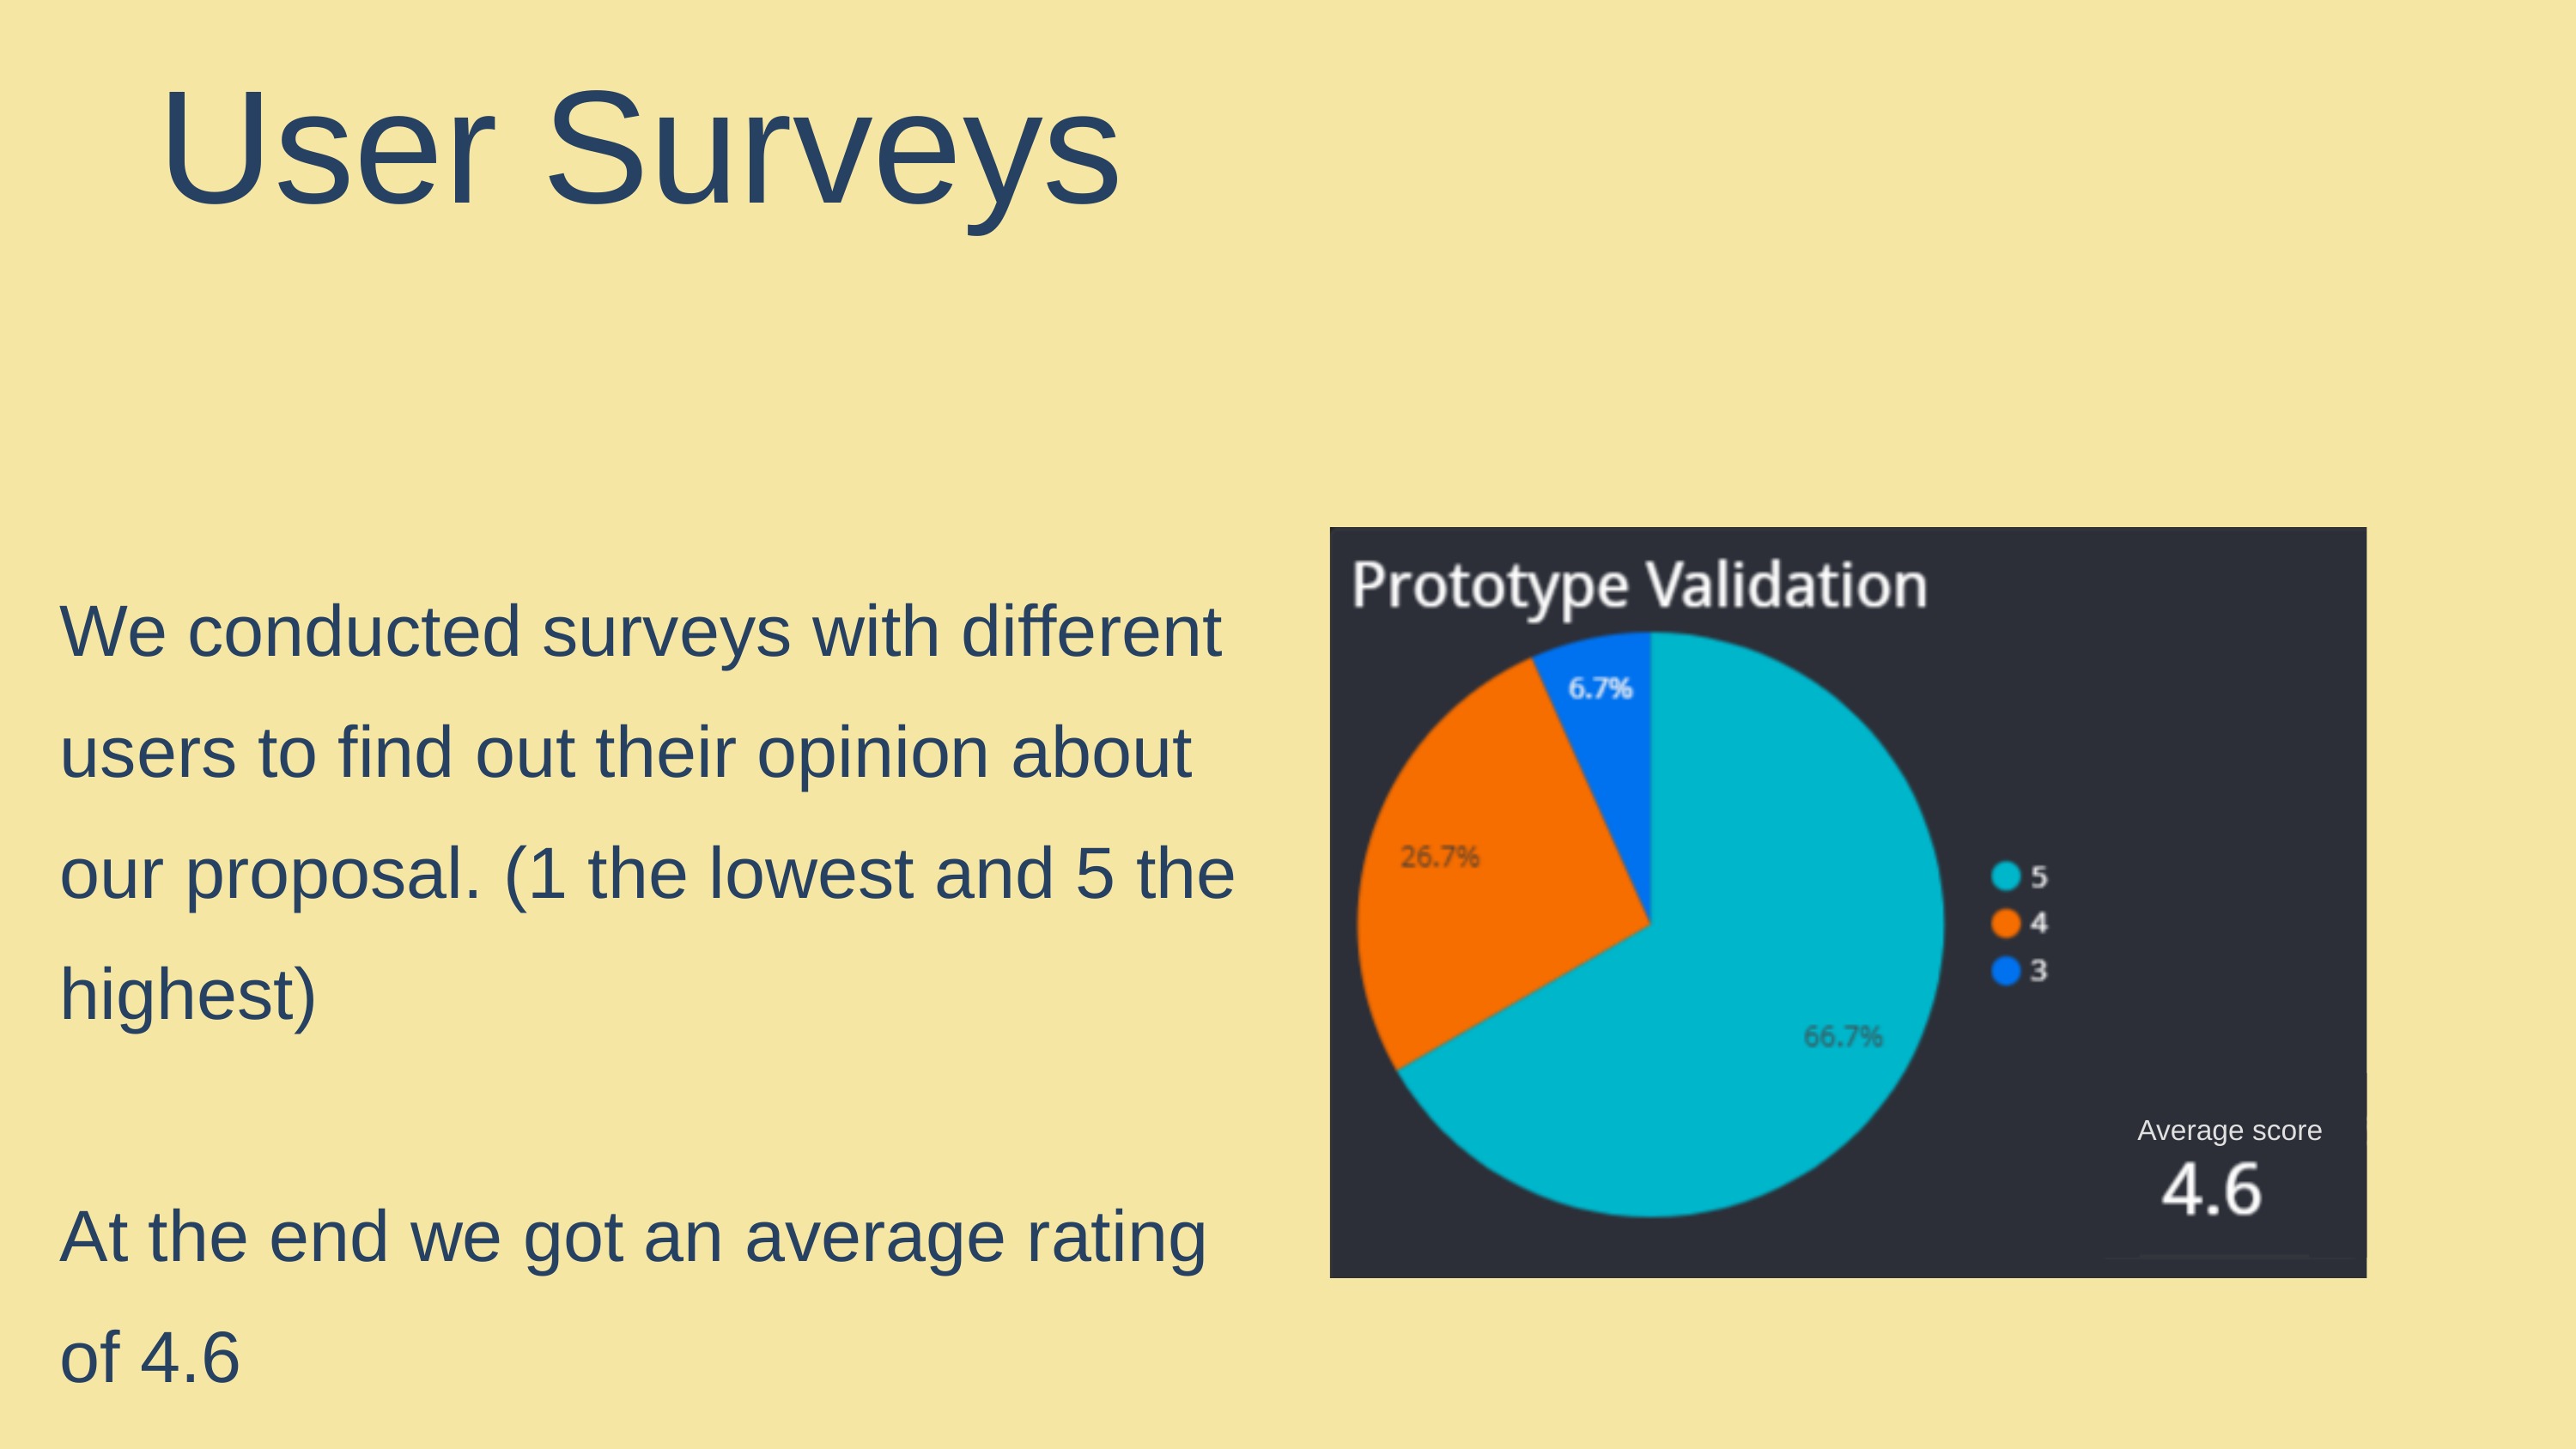

User Surveys

We conducted surveys with different users to find out their opinion about our proposal. (1 the lowest and 5 the highest)

At the end we got an average rating of 4.6

Average score